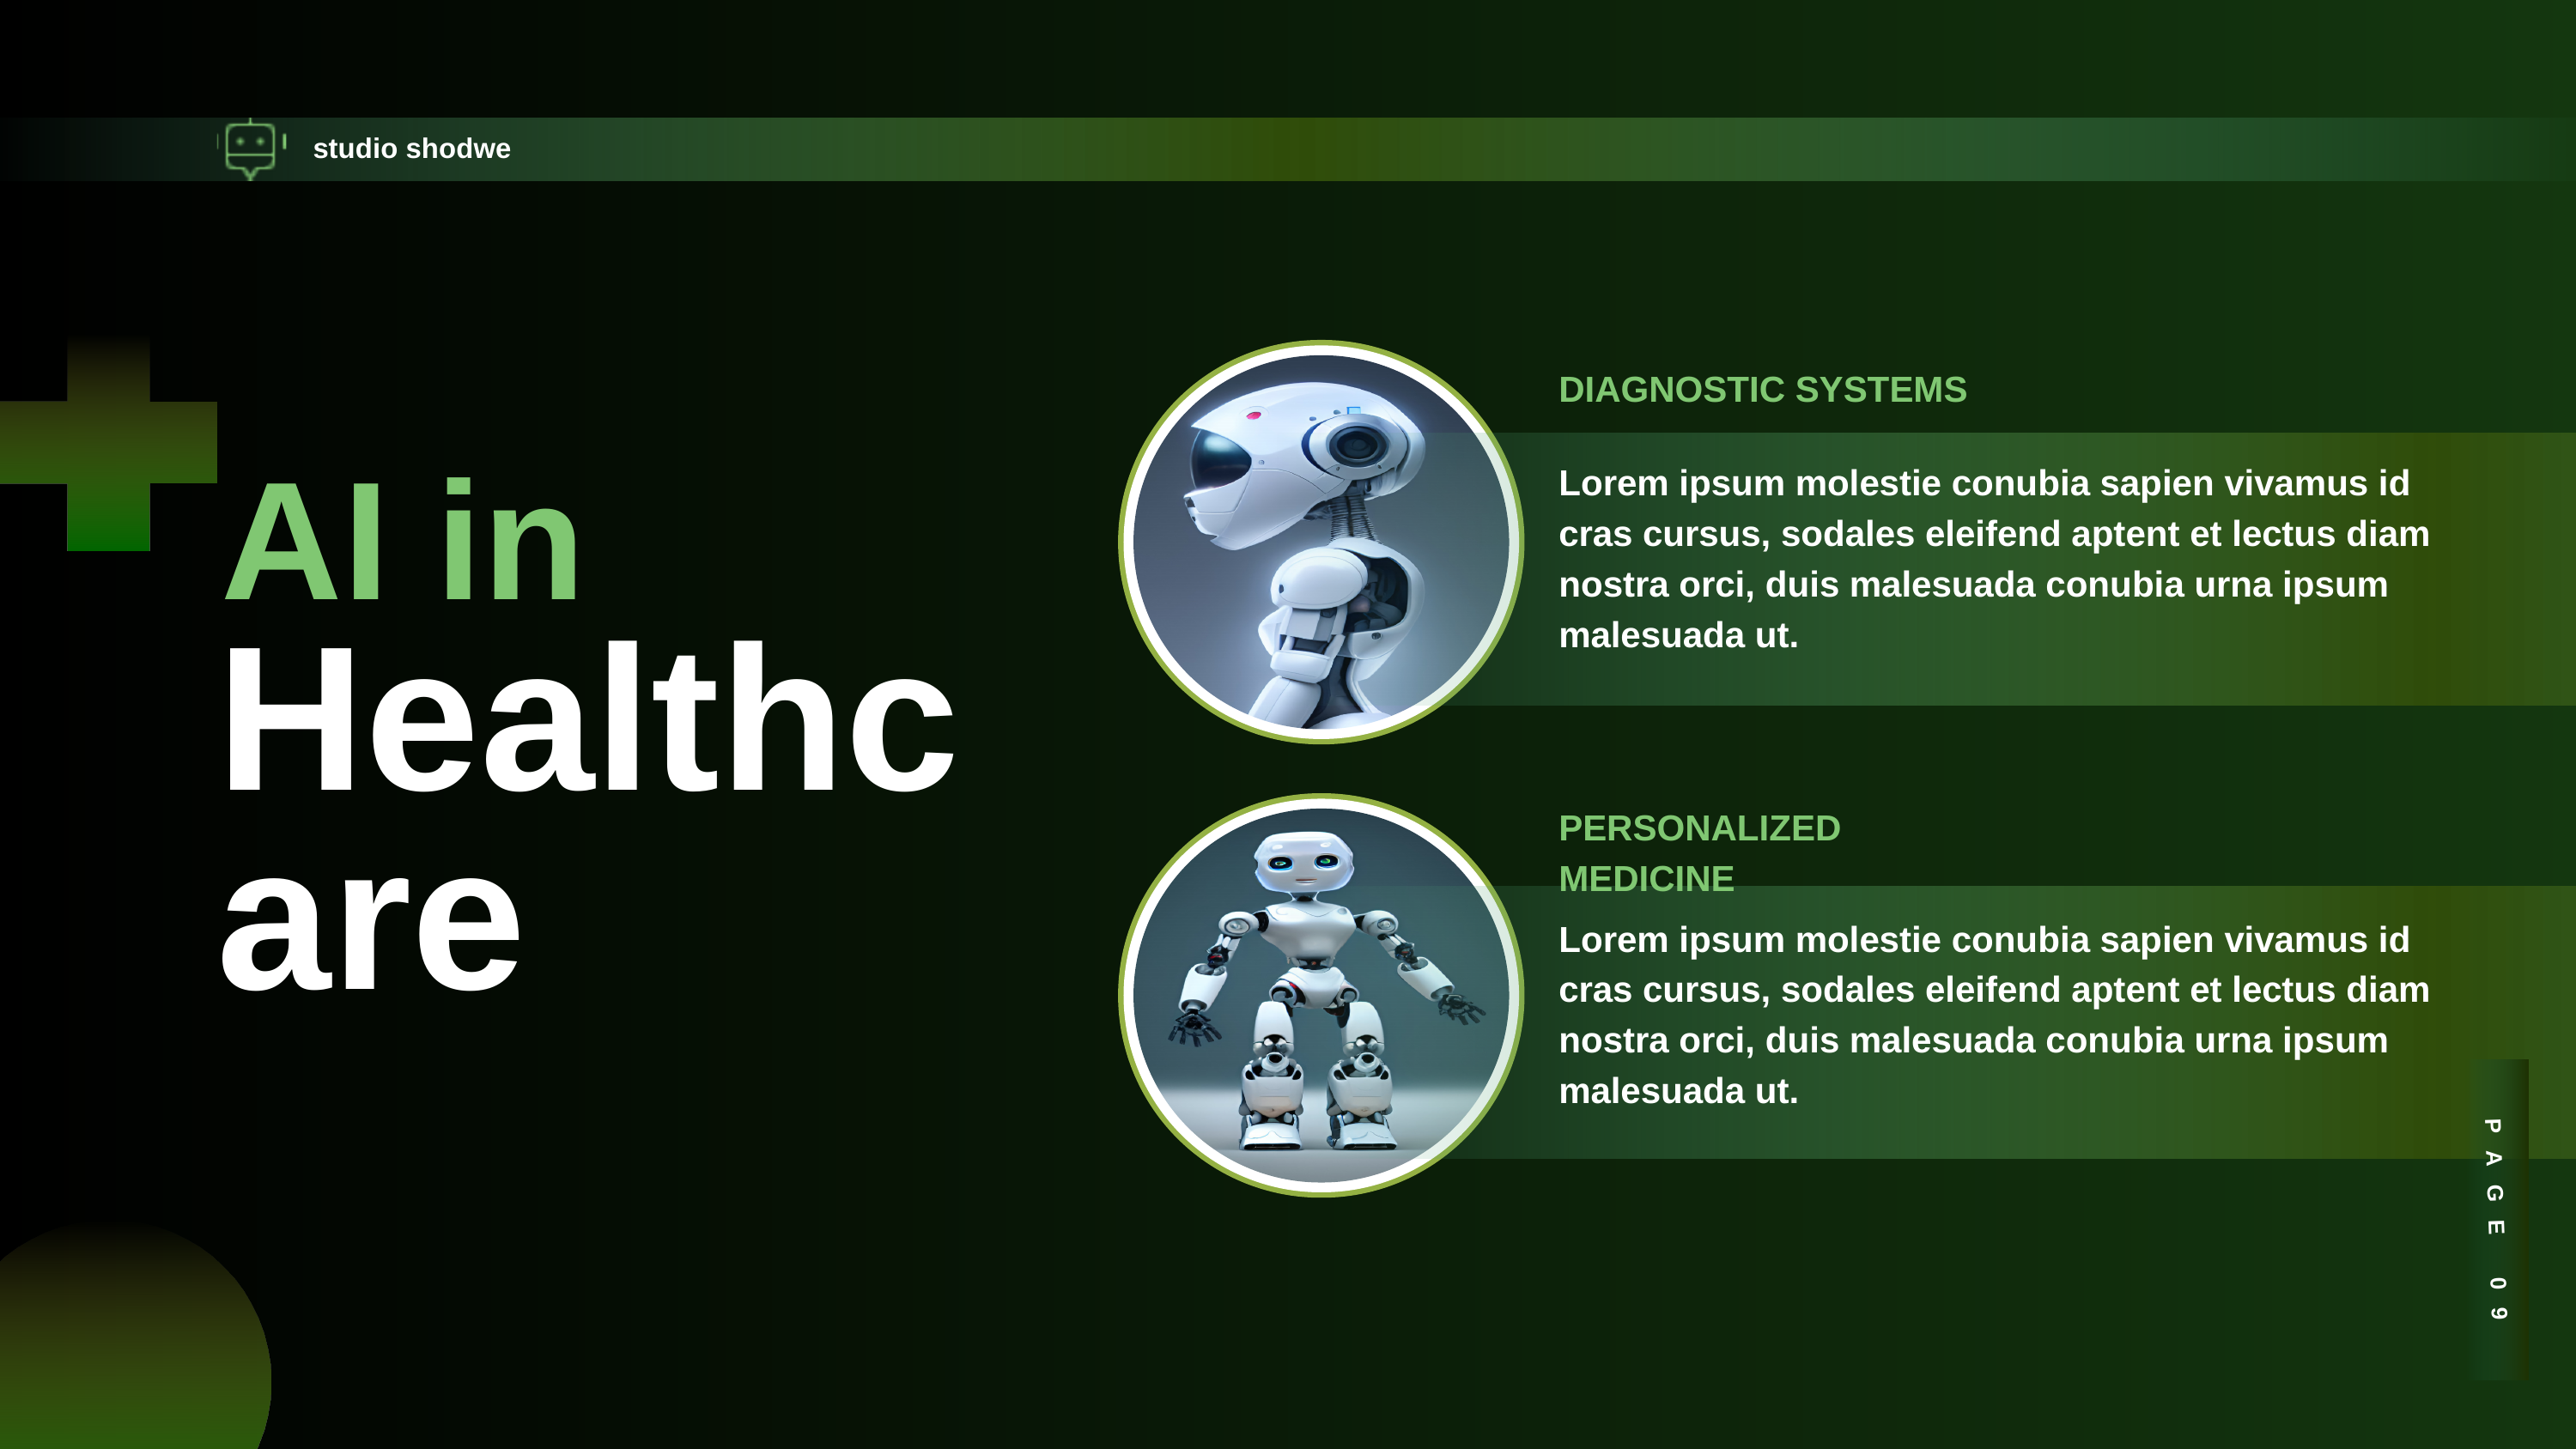

studio shodwe

DIAGNOSTIC SYSTEMS

Lorem ipsum molestie conubia sapien vivamus id cras cursus, sodales eleifend aptent et lectus diam nostra orci, duis malesuada conubia urna ipsum malesuada ut.
AI in
Healthcare

PERSONALIZED MEDICINE

Lorem ipsum molestie conubia sapien vivamus id cras cursus, sodales eleifend aptent et lectus diam nostra orci, duis malesuada conubia urna ipsum malesuada ut.

PAGE 09